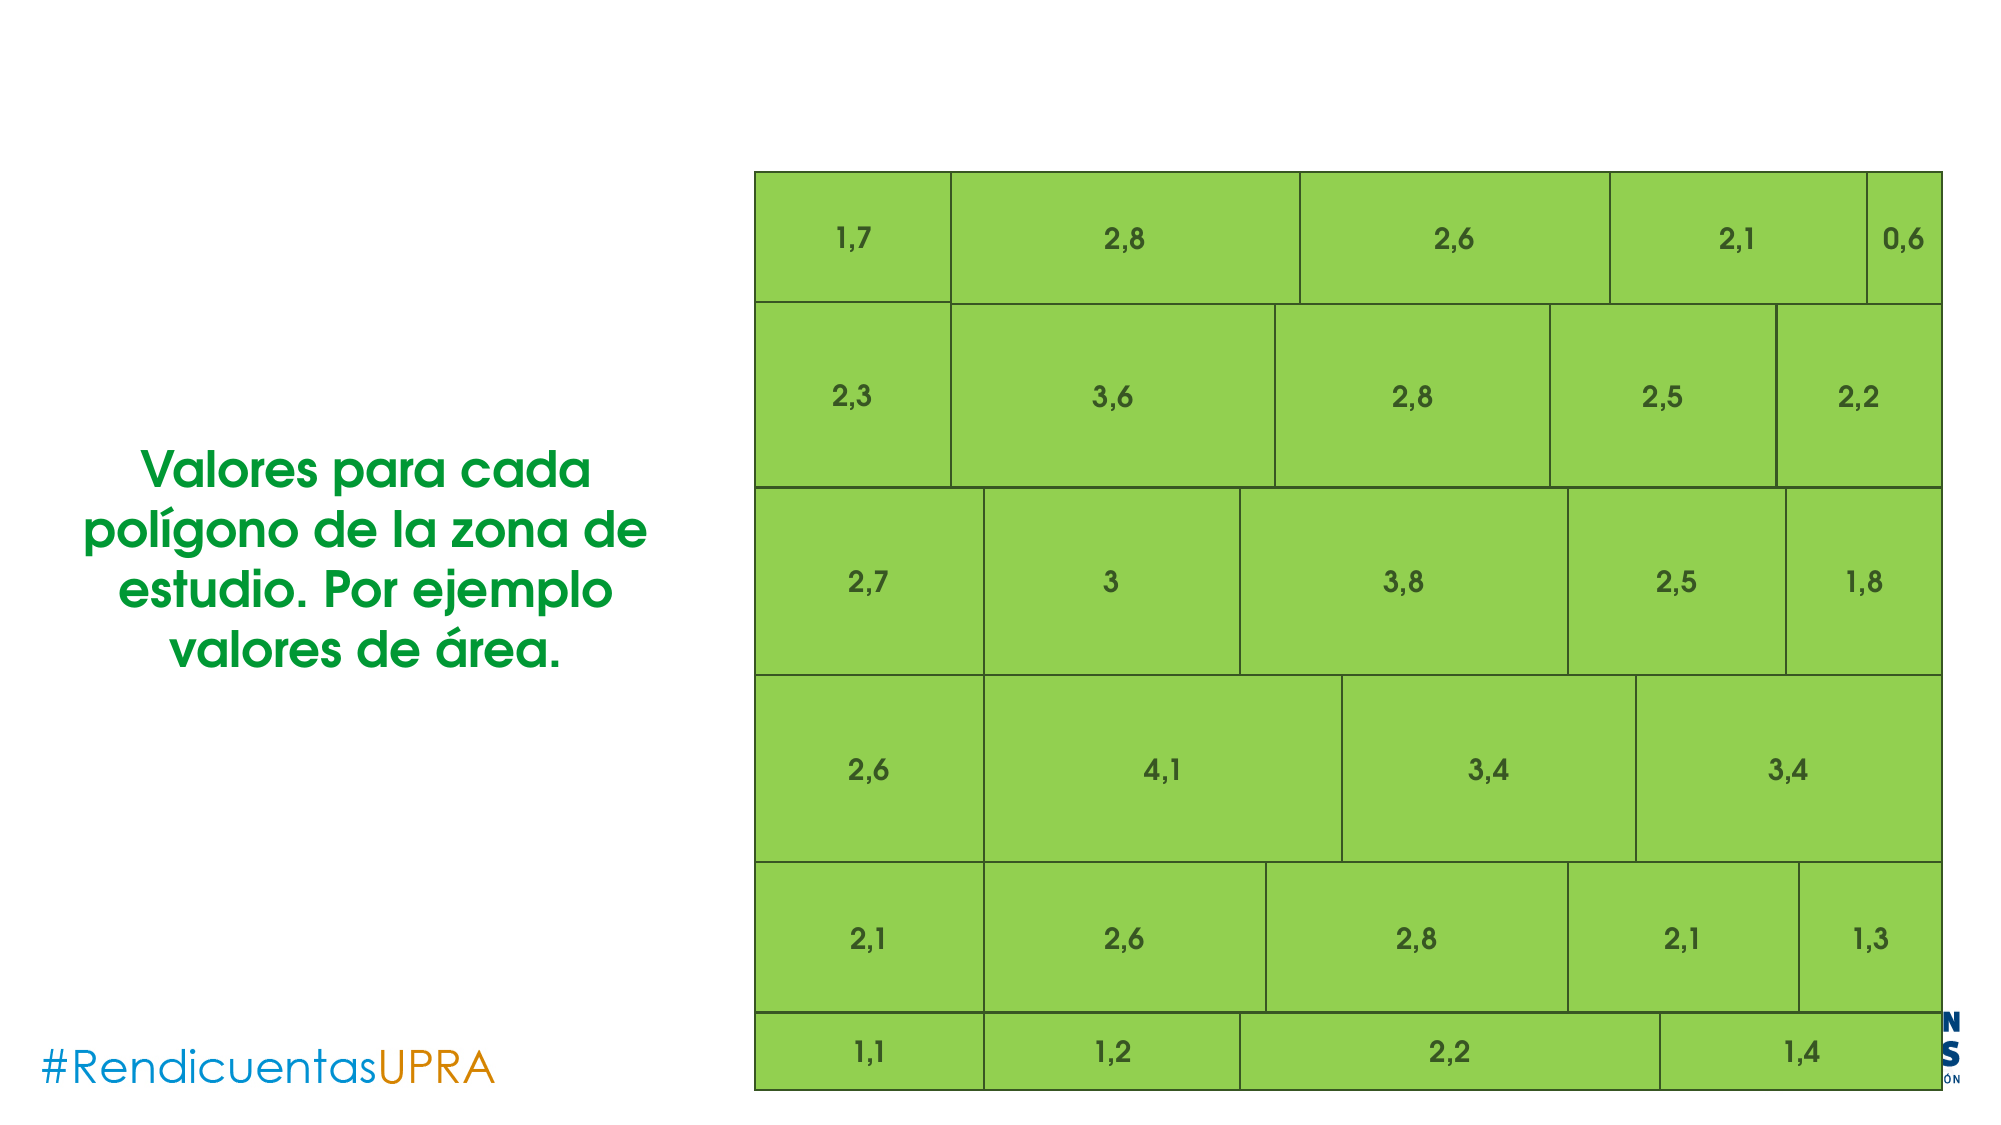

2,1
0,6
1,7
2,8
2,6
2,3
2,5
2,2
2,8
3,6
Valores para cada polígono de la zona de estudio. Por ejemplo valores de área.
1,8
3,8
2,5
2,7
3
4,1
3,4
3,4
2,6
1,3
2,8
2,1
2,1
2,6
1,2
2,2
1,4
1,1